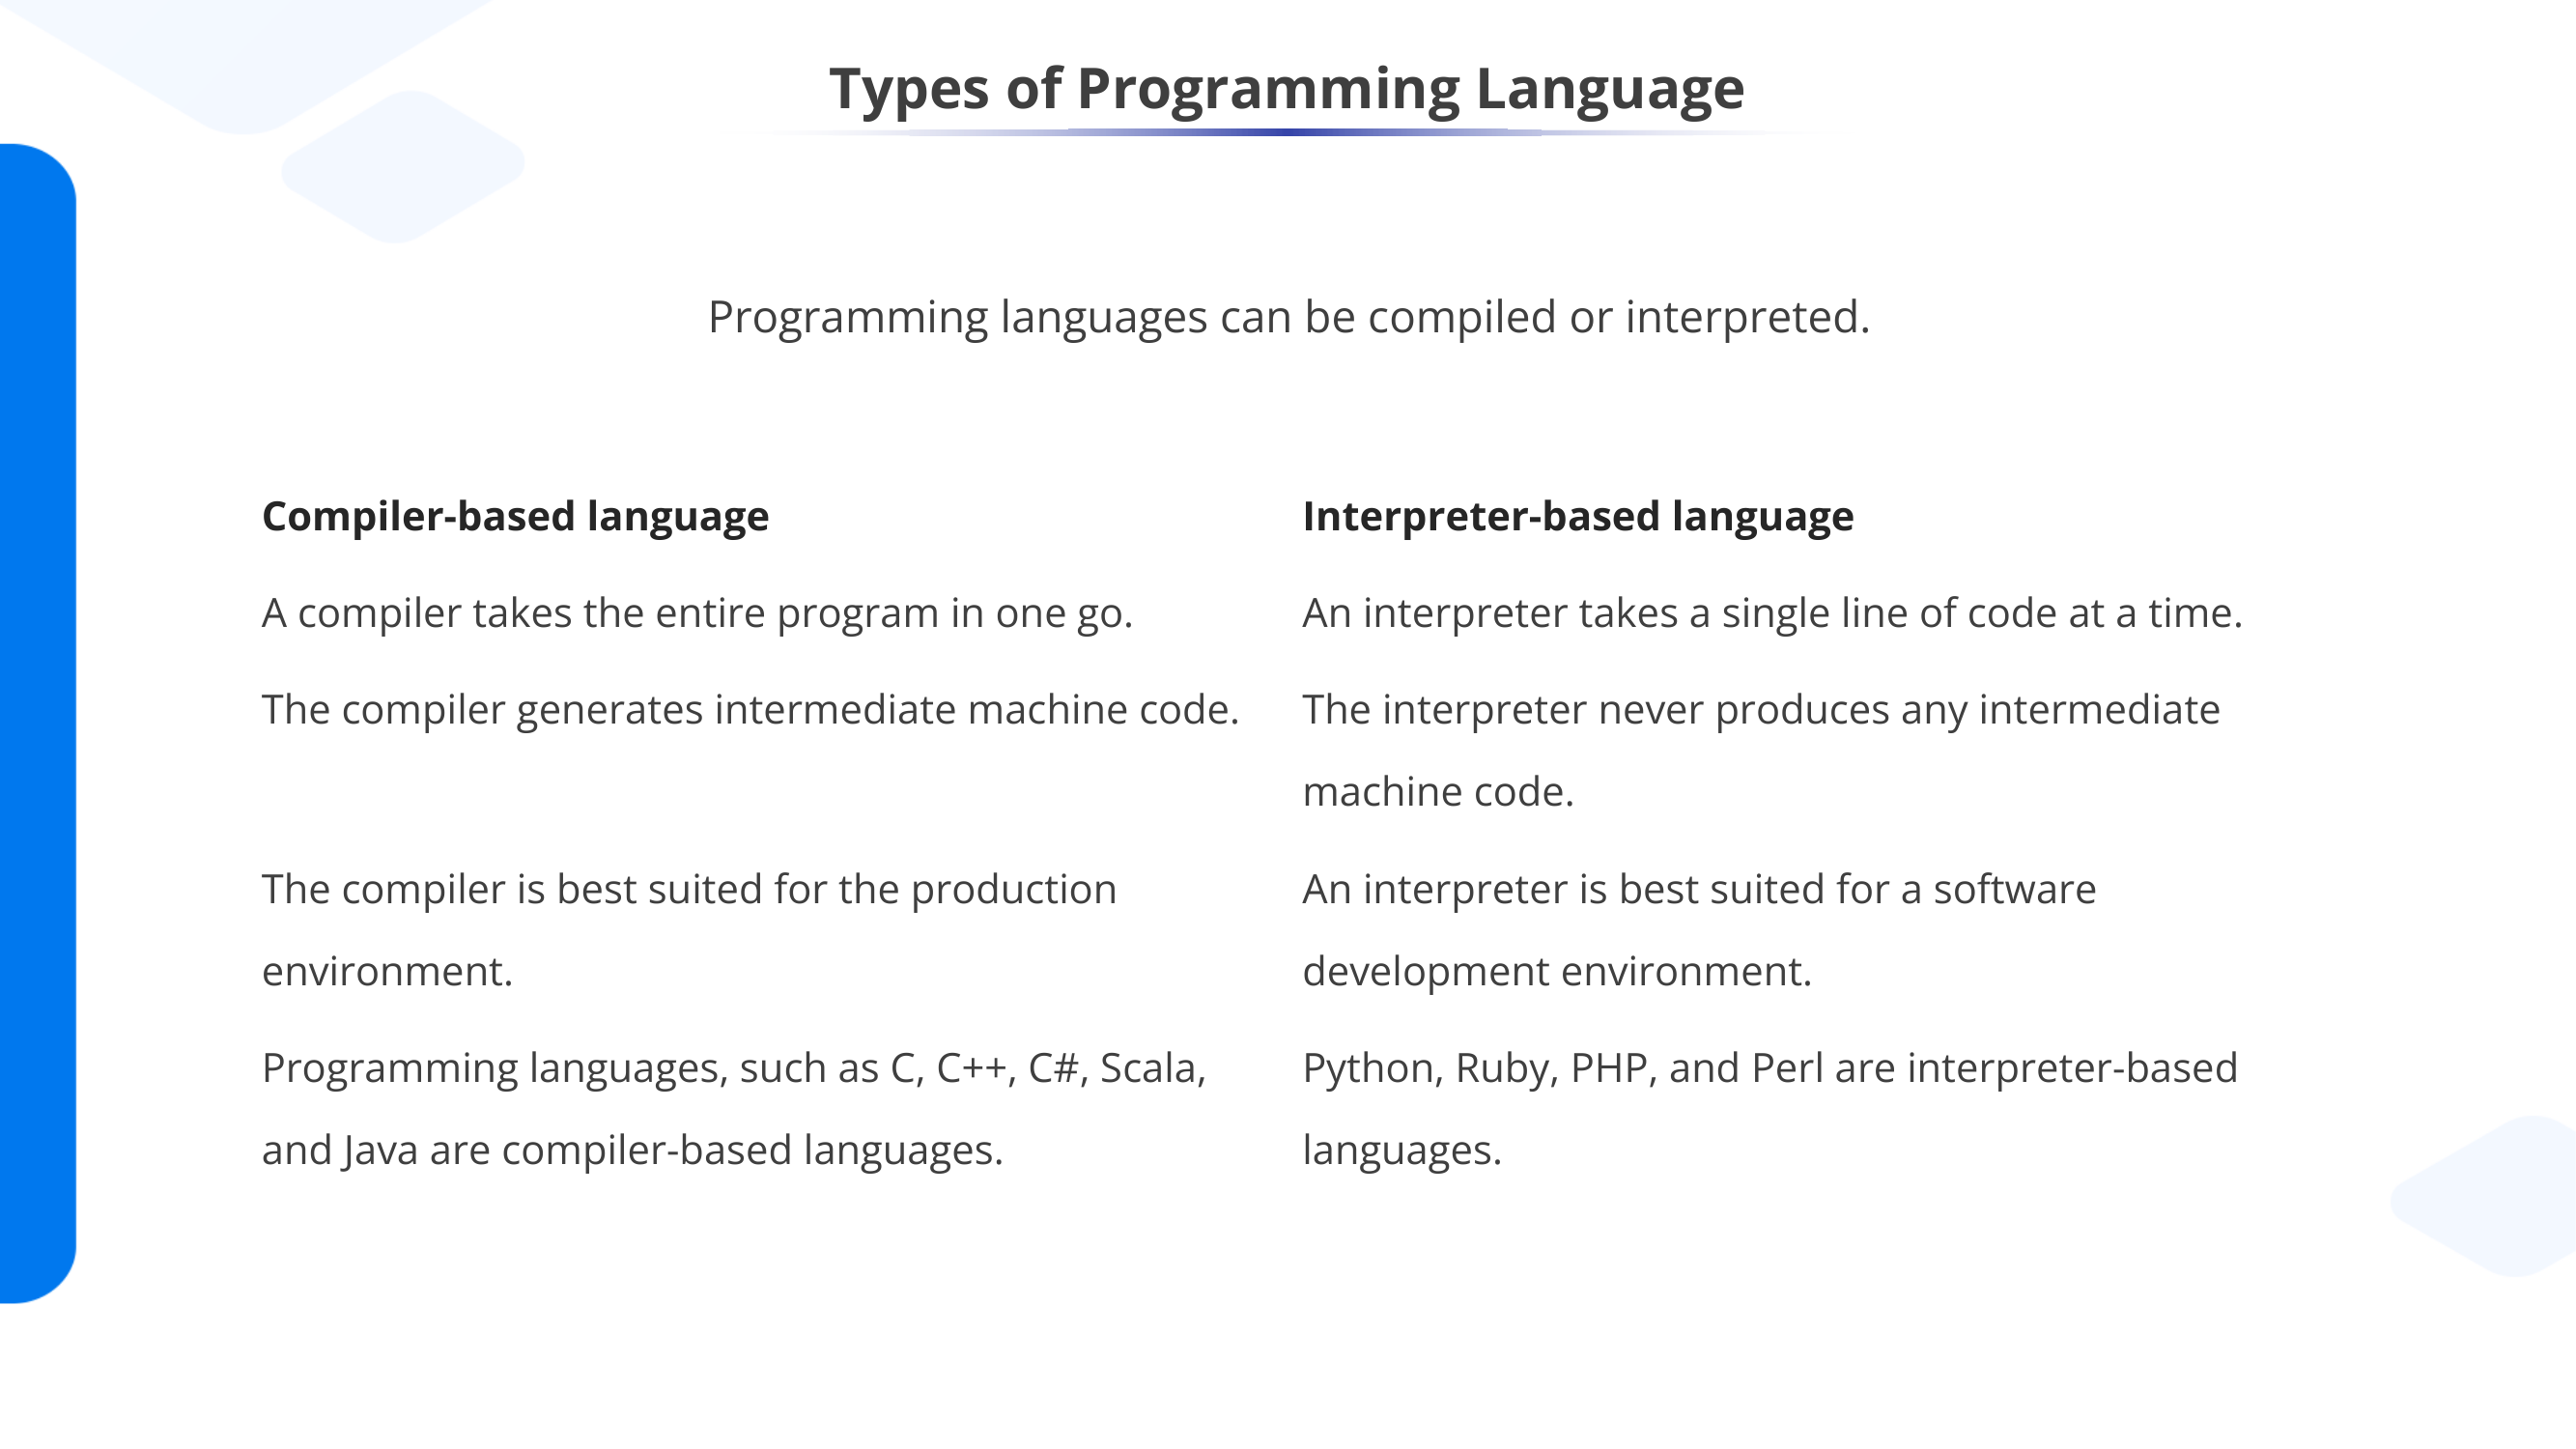

# Types of Programming Language

Programming languages can be compiled or interpreted.
| Compiler-based language | Interpreter-based language |
| --- | --- |
| A compiler takes the entire program in one go. | An interpreter takes a single line of code at a time. |
| The compiler generates intermediate machine code. | The interpreter never produces any intermediate machine code. |
| The compiler is best suited for the production environment. | An interpreter is best suited for a software development environment. |
| Programming languages, such as C, C++, C#, Scala, and Java are compiler-based languages. | Python, Ruby, PHP, and Perl are interpreter-based languages. |